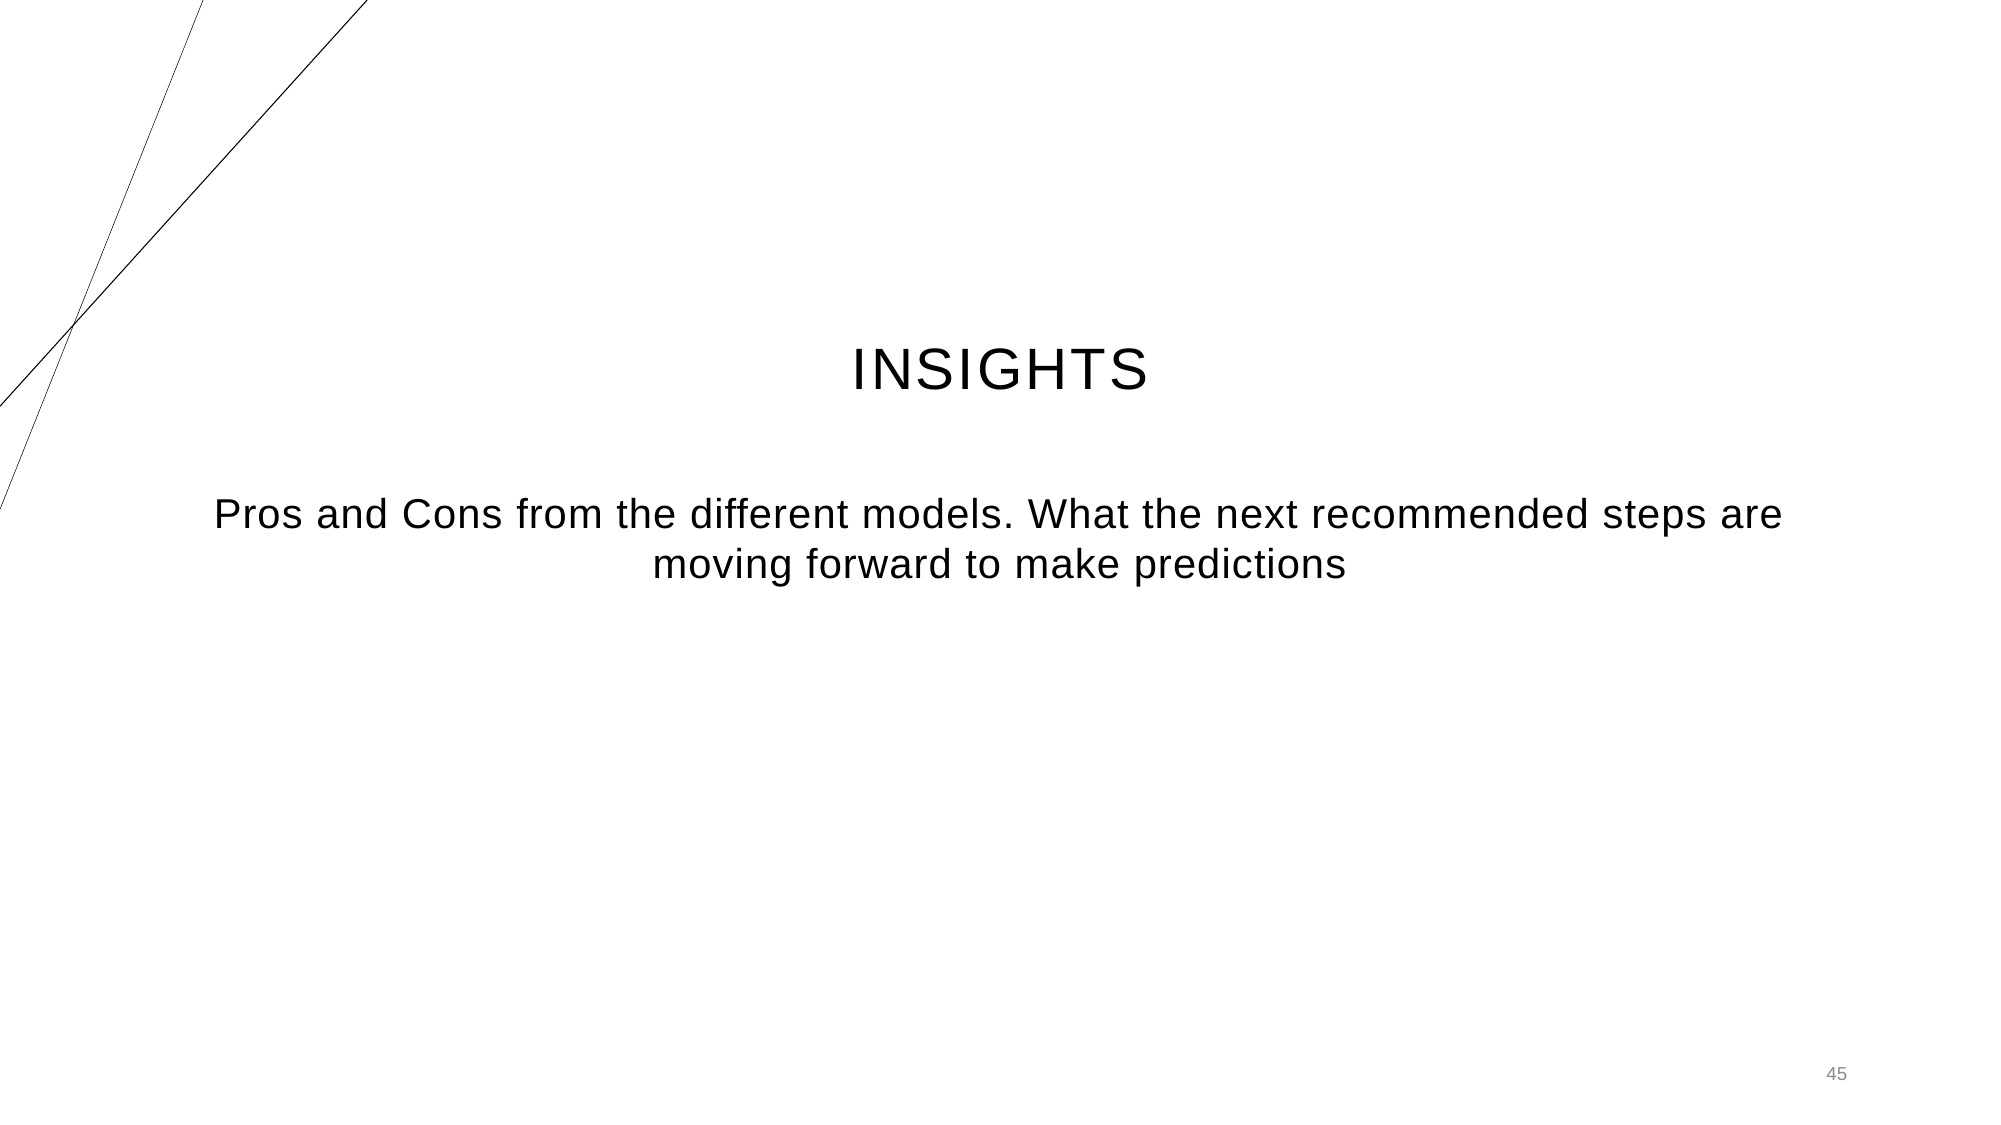

# insights
Pros and Cons from the different models. What the next recommended steps are moving forward to make predictions
45